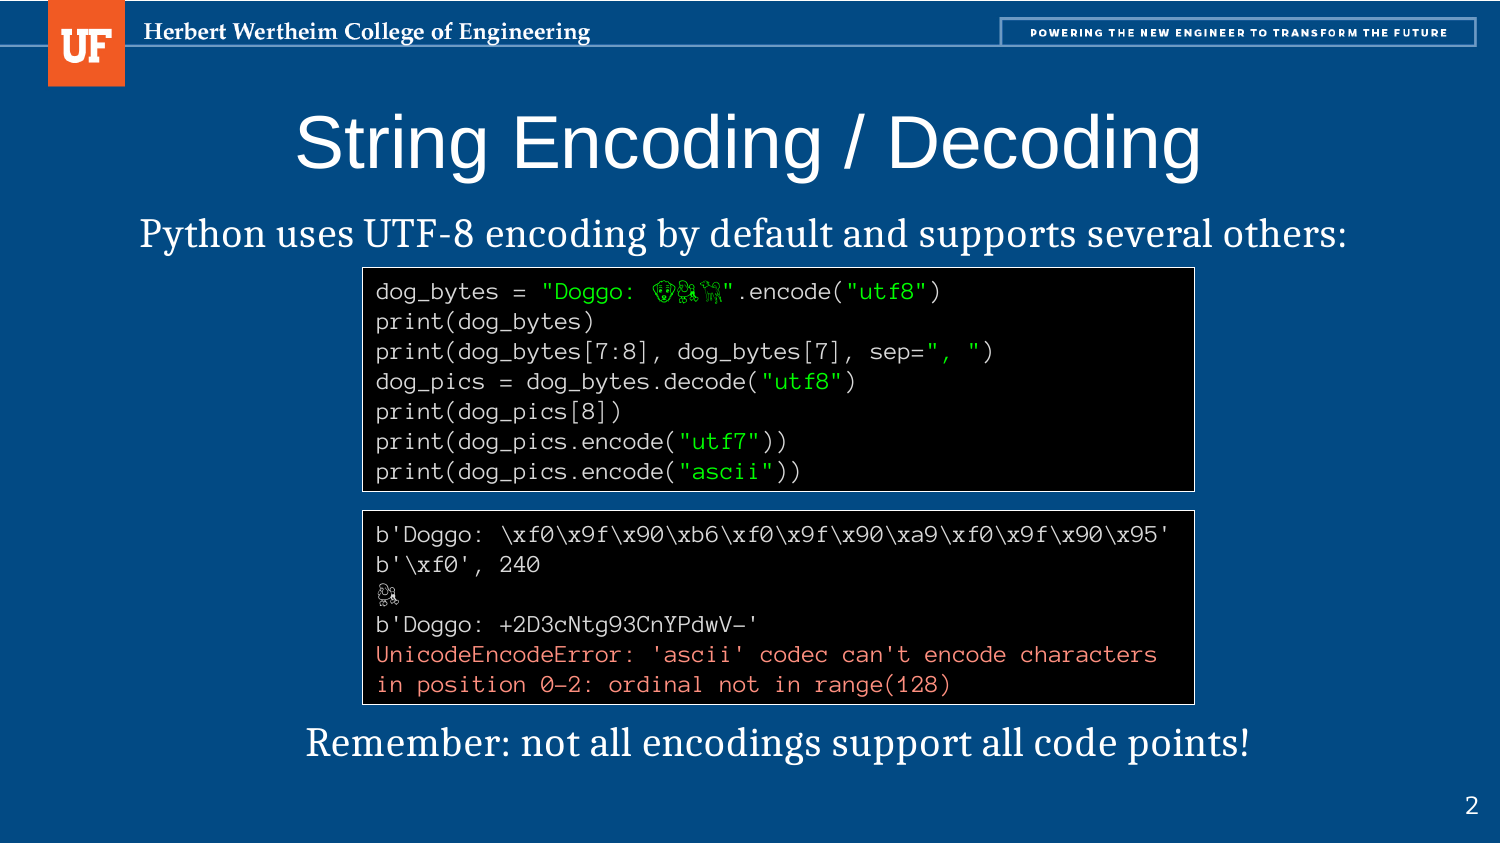

# String Encoding / Decoding
Python uses UTF-8 encoding by default and supports several others:
dog_bytes = "Doggo: 🐶🐩🐕".encode("utf8")
print(dog_bytes)
print(dog_bytes[7:8], dog_bytes[7], sep=", ")
dog_pics = dog_bytes.decode("utf8")
print(dog_pics[8])
print(dog_pics.encode("utf7"))
print(dog_pics.encode("ascii"))
b'Doggo: \xf0\x9f\x90\xb6\xf0\x9f\x90\xa9\xf0\x9f\x90\x95'
b'\xf0', 240
🐩
b'Doggo: +2D3cNtg93CnYPdwV-'
UnicodeEncodeError: 'ascii' codec can't encode characters in position 0-2: ordinal not in range(128)
Remember: not all encodings support all code points!
2